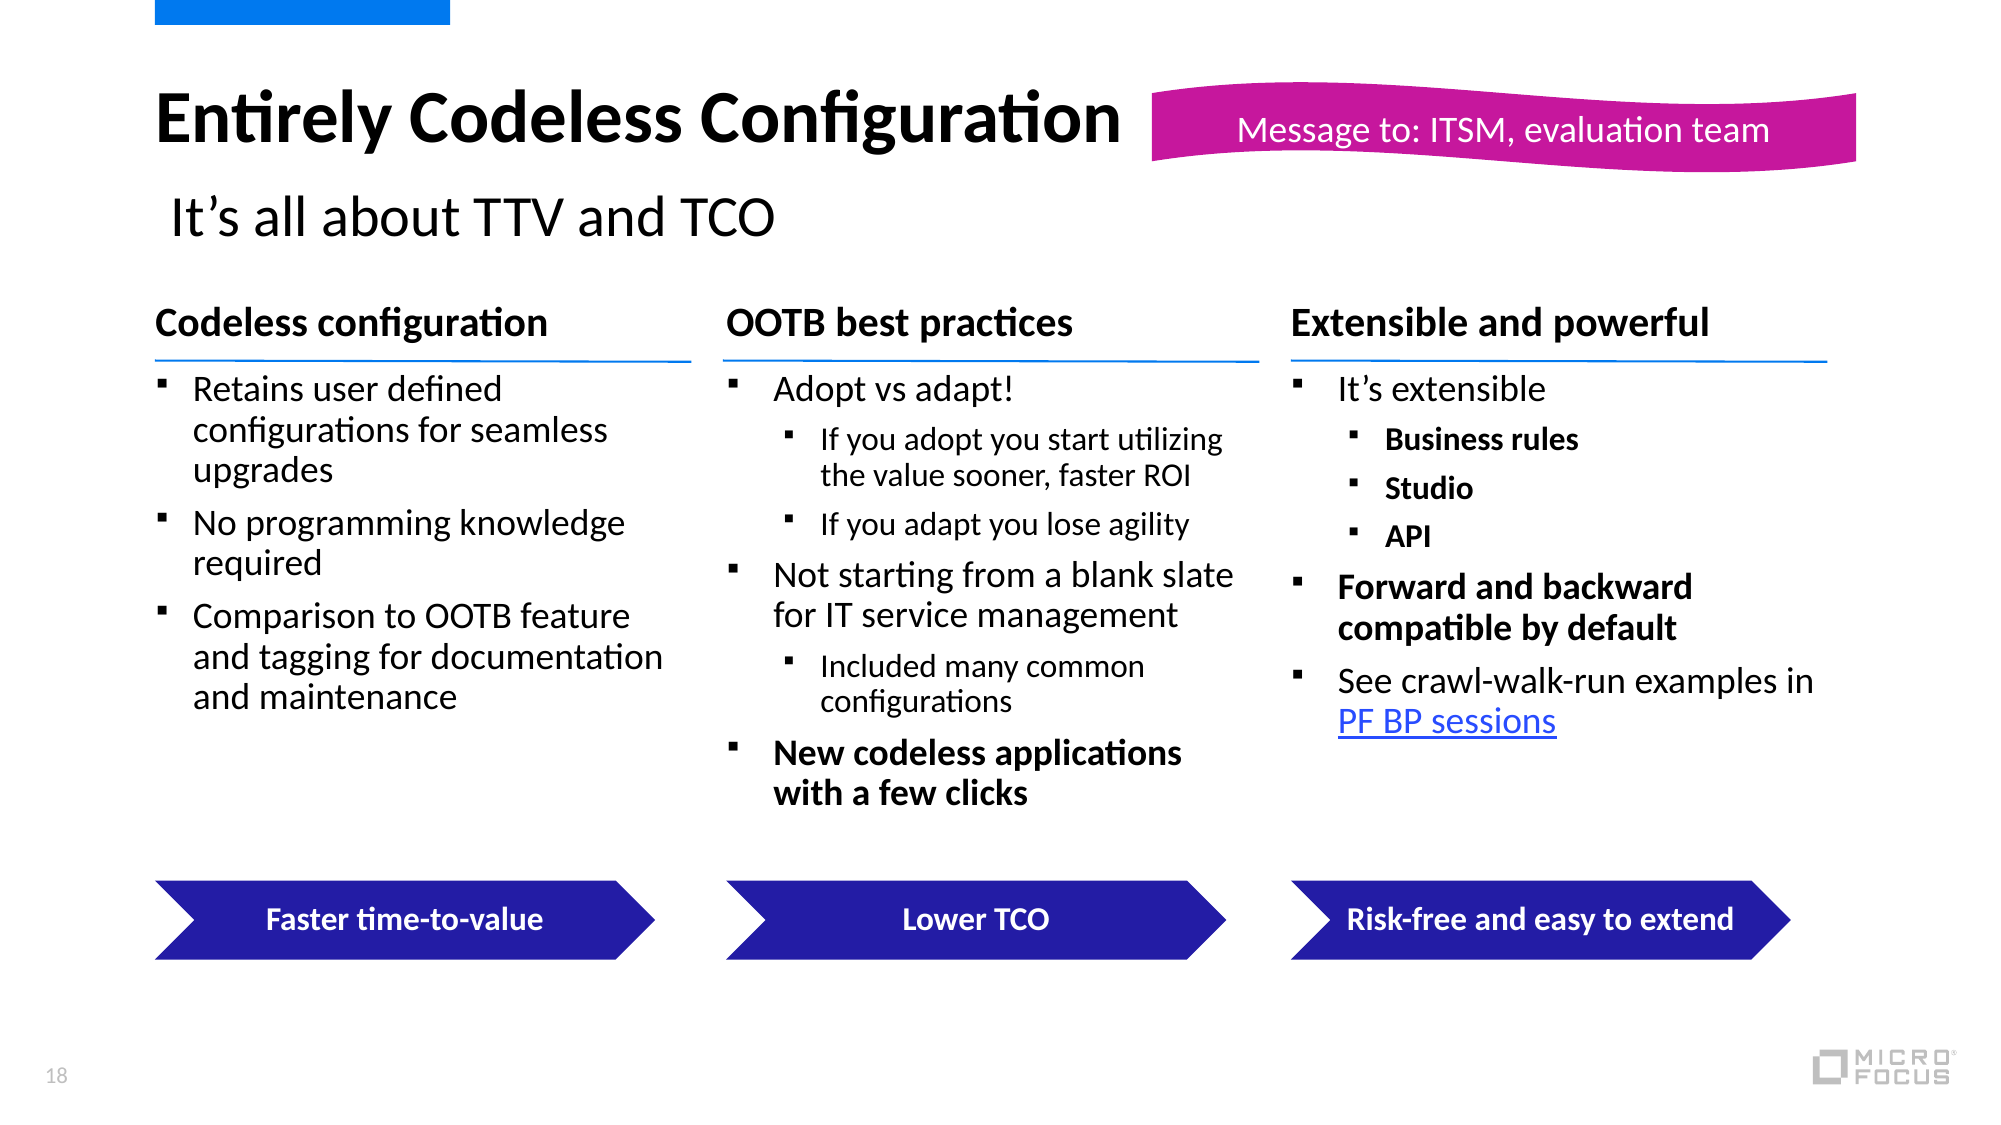

# Entirely Codeless Configuration
Message to: ITSM, evaluation team
It’s all about TTV and TCO
OOTB best practices
Codeless configuration
Extensible and powerful
Retains user defined configurations for seamless upgrades
No programming knowledge required
Comparison to OOTB feature and tagging for documentation and maintenance

Adopt vs adapt!
If you adopt you start utilizing the value sooner, faster ROI
If you adapt you lose agility
Not starting from a blank slate for IT service management
Included many common configurations
New codeless applications with a few clicks

It’s extensible
Business rules
Studio
API
Forward and backward compatible by default
See crawl-walk-run examples in PF BP sessions

Faster time-to-value
Lower TCO
Risk-free and easy to extend
18